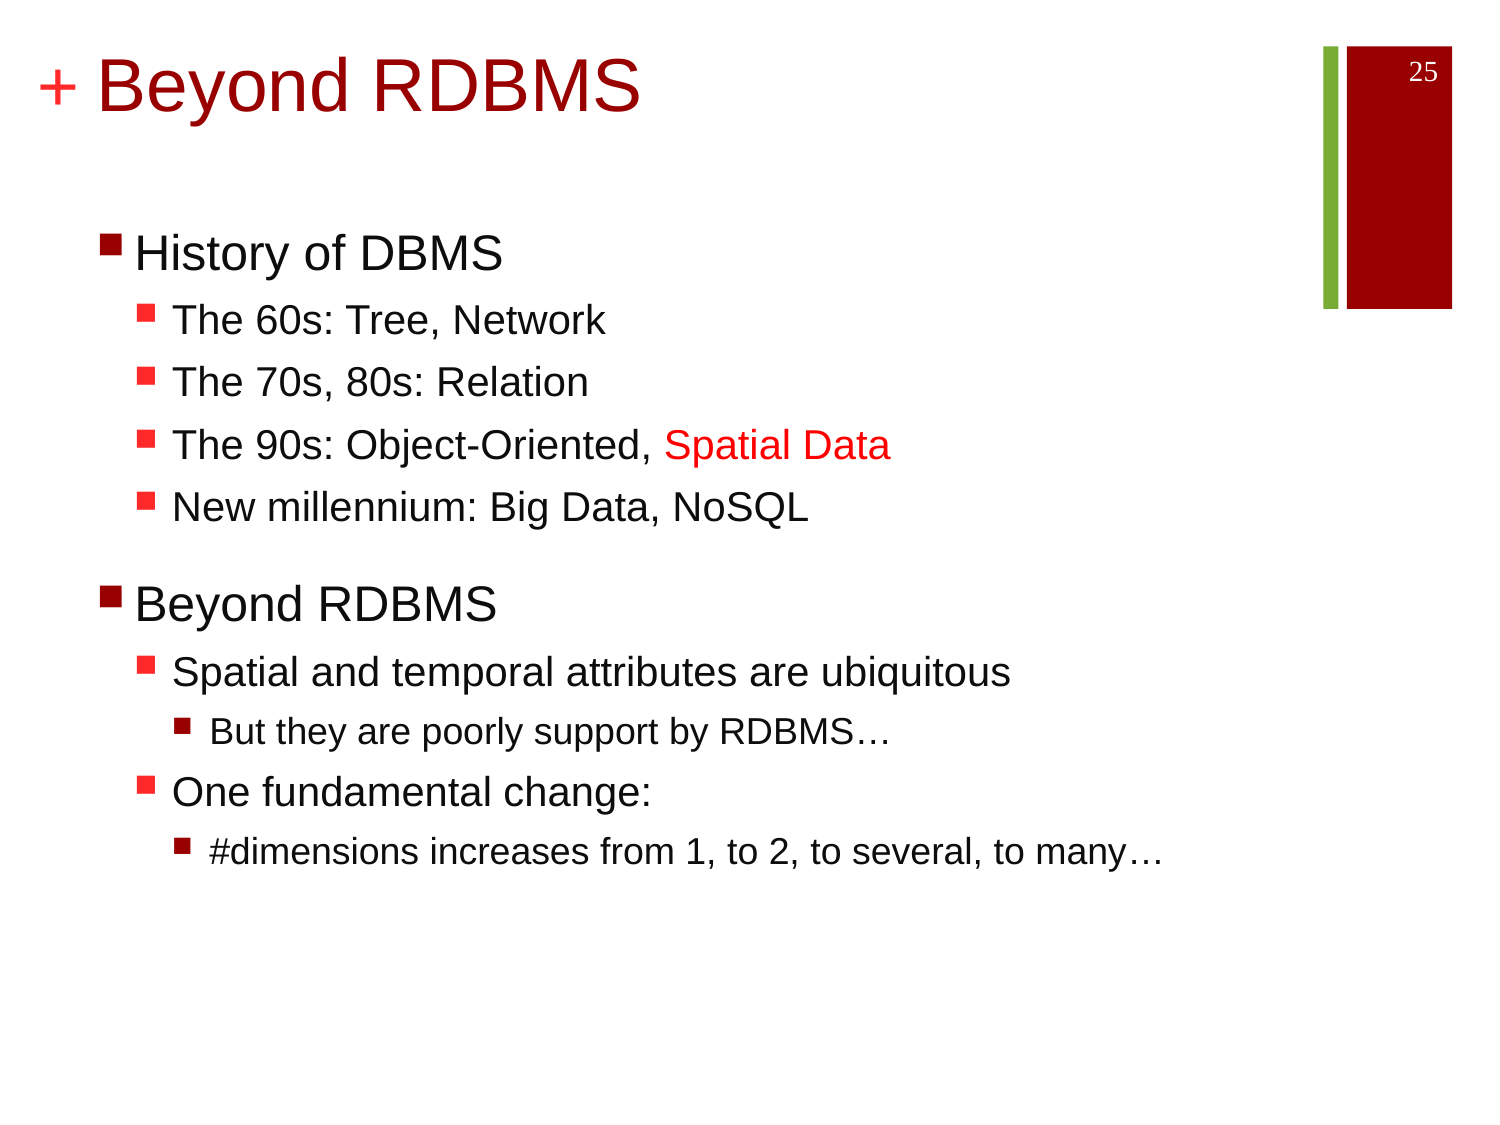

# Beyond RDBMS
25
History of DBMS
The 60s: Tree, Network
The 70s, 80s: Relation
The 90s: Object-Oriented, Spatial Data
New millennium: Big Data, NoSQL
Beyond RDBMS
Spatial and temporal attributes are ubiquitous
But they are poorly support by RDBMS…
One fundamental change:
#dimensions increases from 1, to 2, to several, to many…